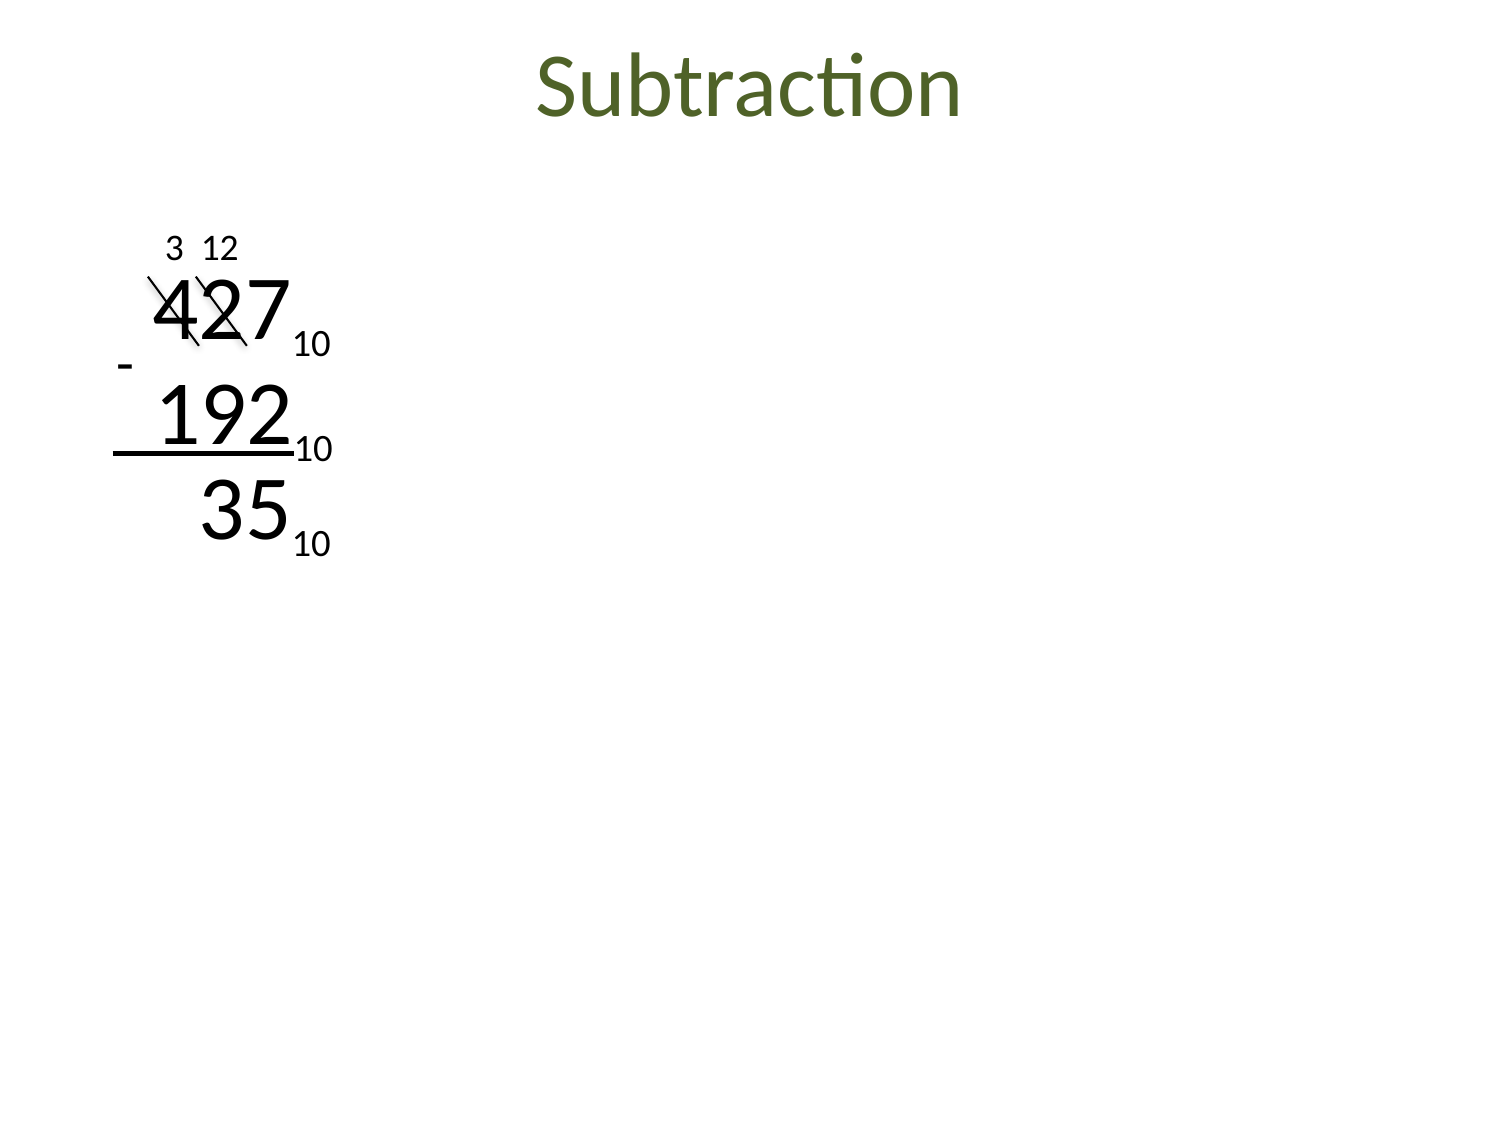

# Subtraction
3  12
42710
-
  19210
23510